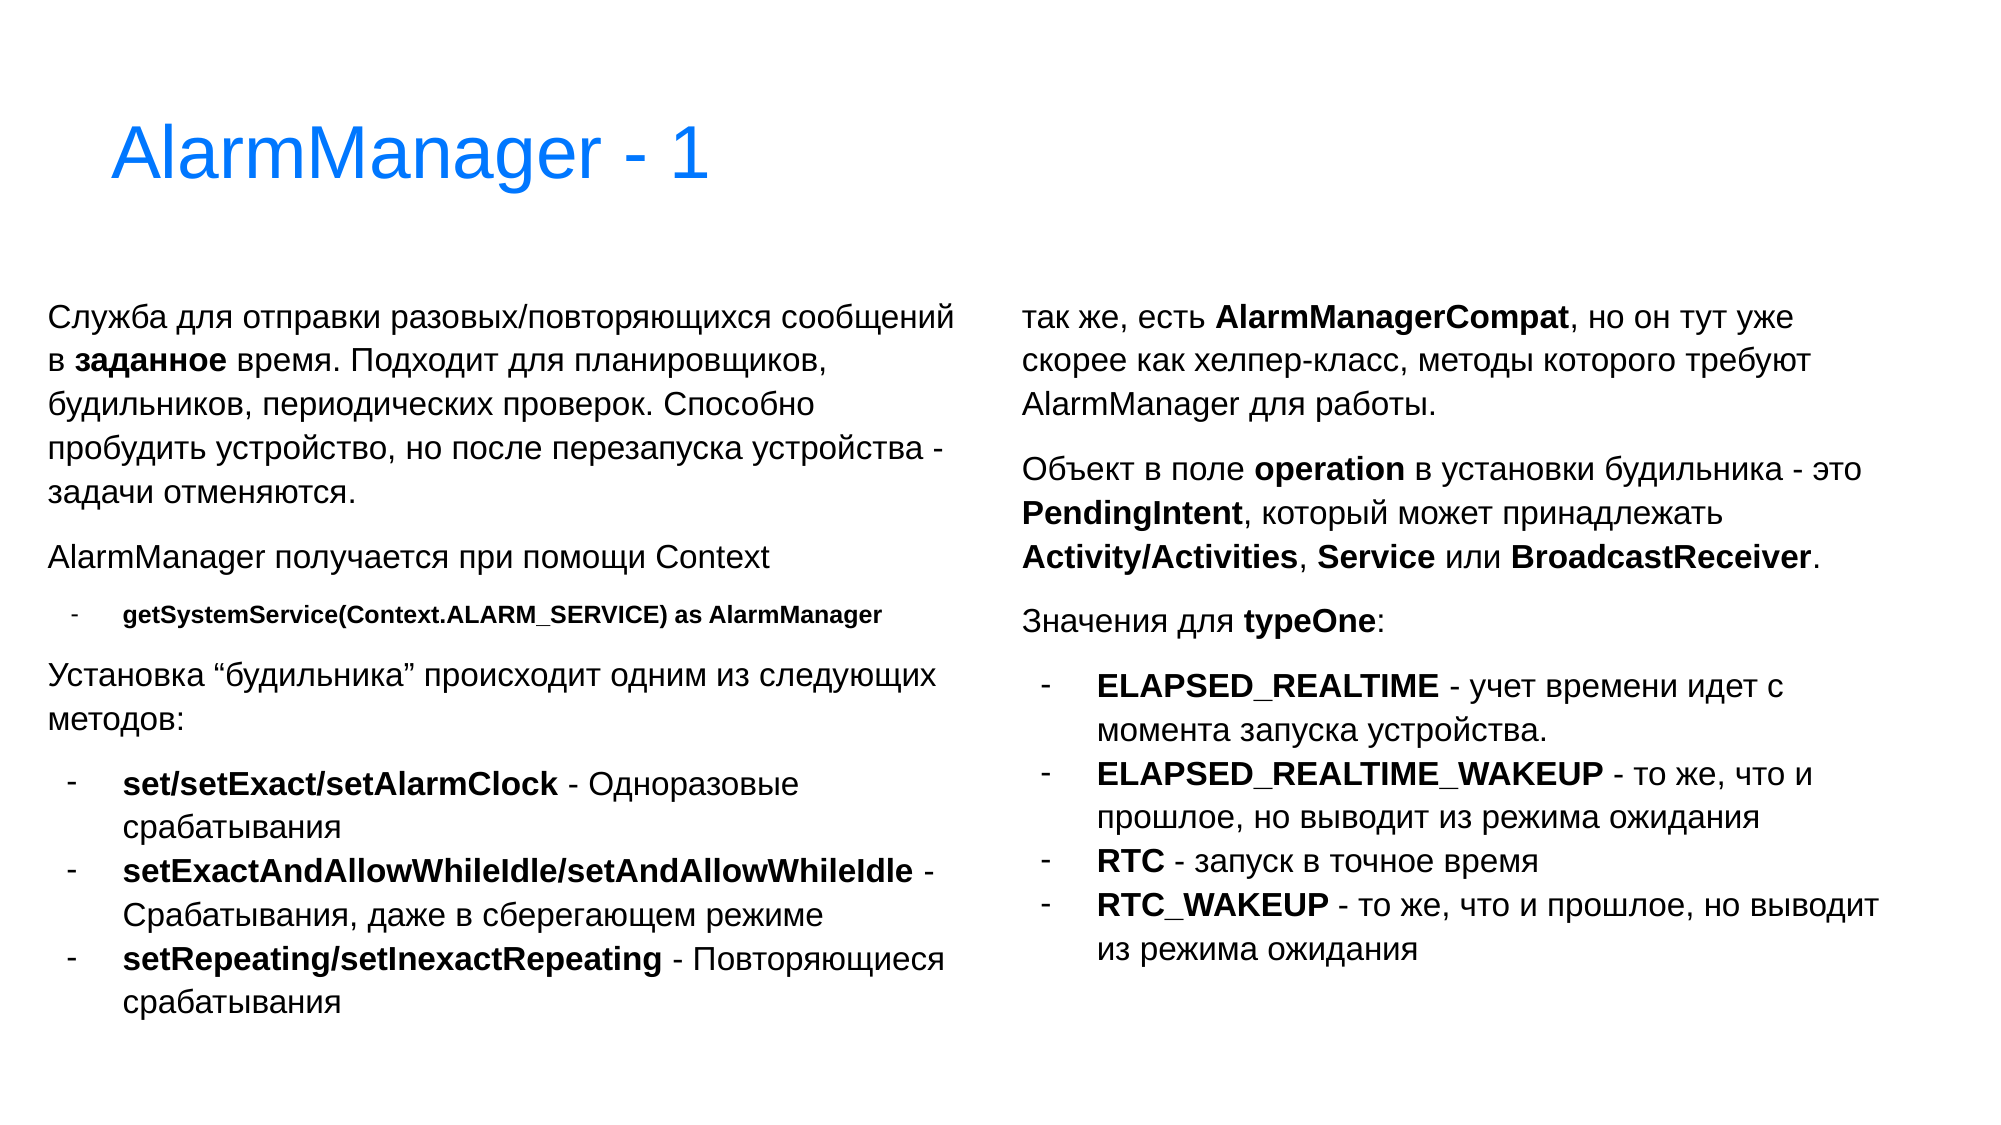

# AlarmManager - 1
так же, есть AlarmManagerCompat, но он тут уже скорее как хелпер-класс, методы которого требуют AlarmManager для работы.
Объект в поле operation в установки будильника - это PendingIntent, который может принадлежать Activity/Activities, Service или BroadcastReceiver.
Значения для typeOne:
ELAPSED_REALTIME - учет времени идет с момента запуска устройства.
ELAPSED_REALTIME_WAKEUP - то же, что и прошлое, но выводит из режима ожидания
RTC - запуск в точное время
RTC_WAKEUP - то же, что и прошлое, но выводит из режима ожидания
Служба для отправки разовых/повторяющихся сообщений в заданное время. Подходит для планировщиков, будильников, периодических проверок. Способно пробудить устройство, но после перезапуска устройства - задачи отменяются.
AlarmManager получается при помощи Context
getSystemService(Context.ALARM_SERVICE) as AlarmManager
Установка “будильника” происходит одним из следующих методов:
set/setExact/setAlarmClock - Одноразовые срабатывания
setExactAndAllowWhileIdle/setAndAllowWhileIdle - Срабатывания, даже в сберегающем режиме
setRepeating/setInexactRepeating - Повторяющиеся срабатывания